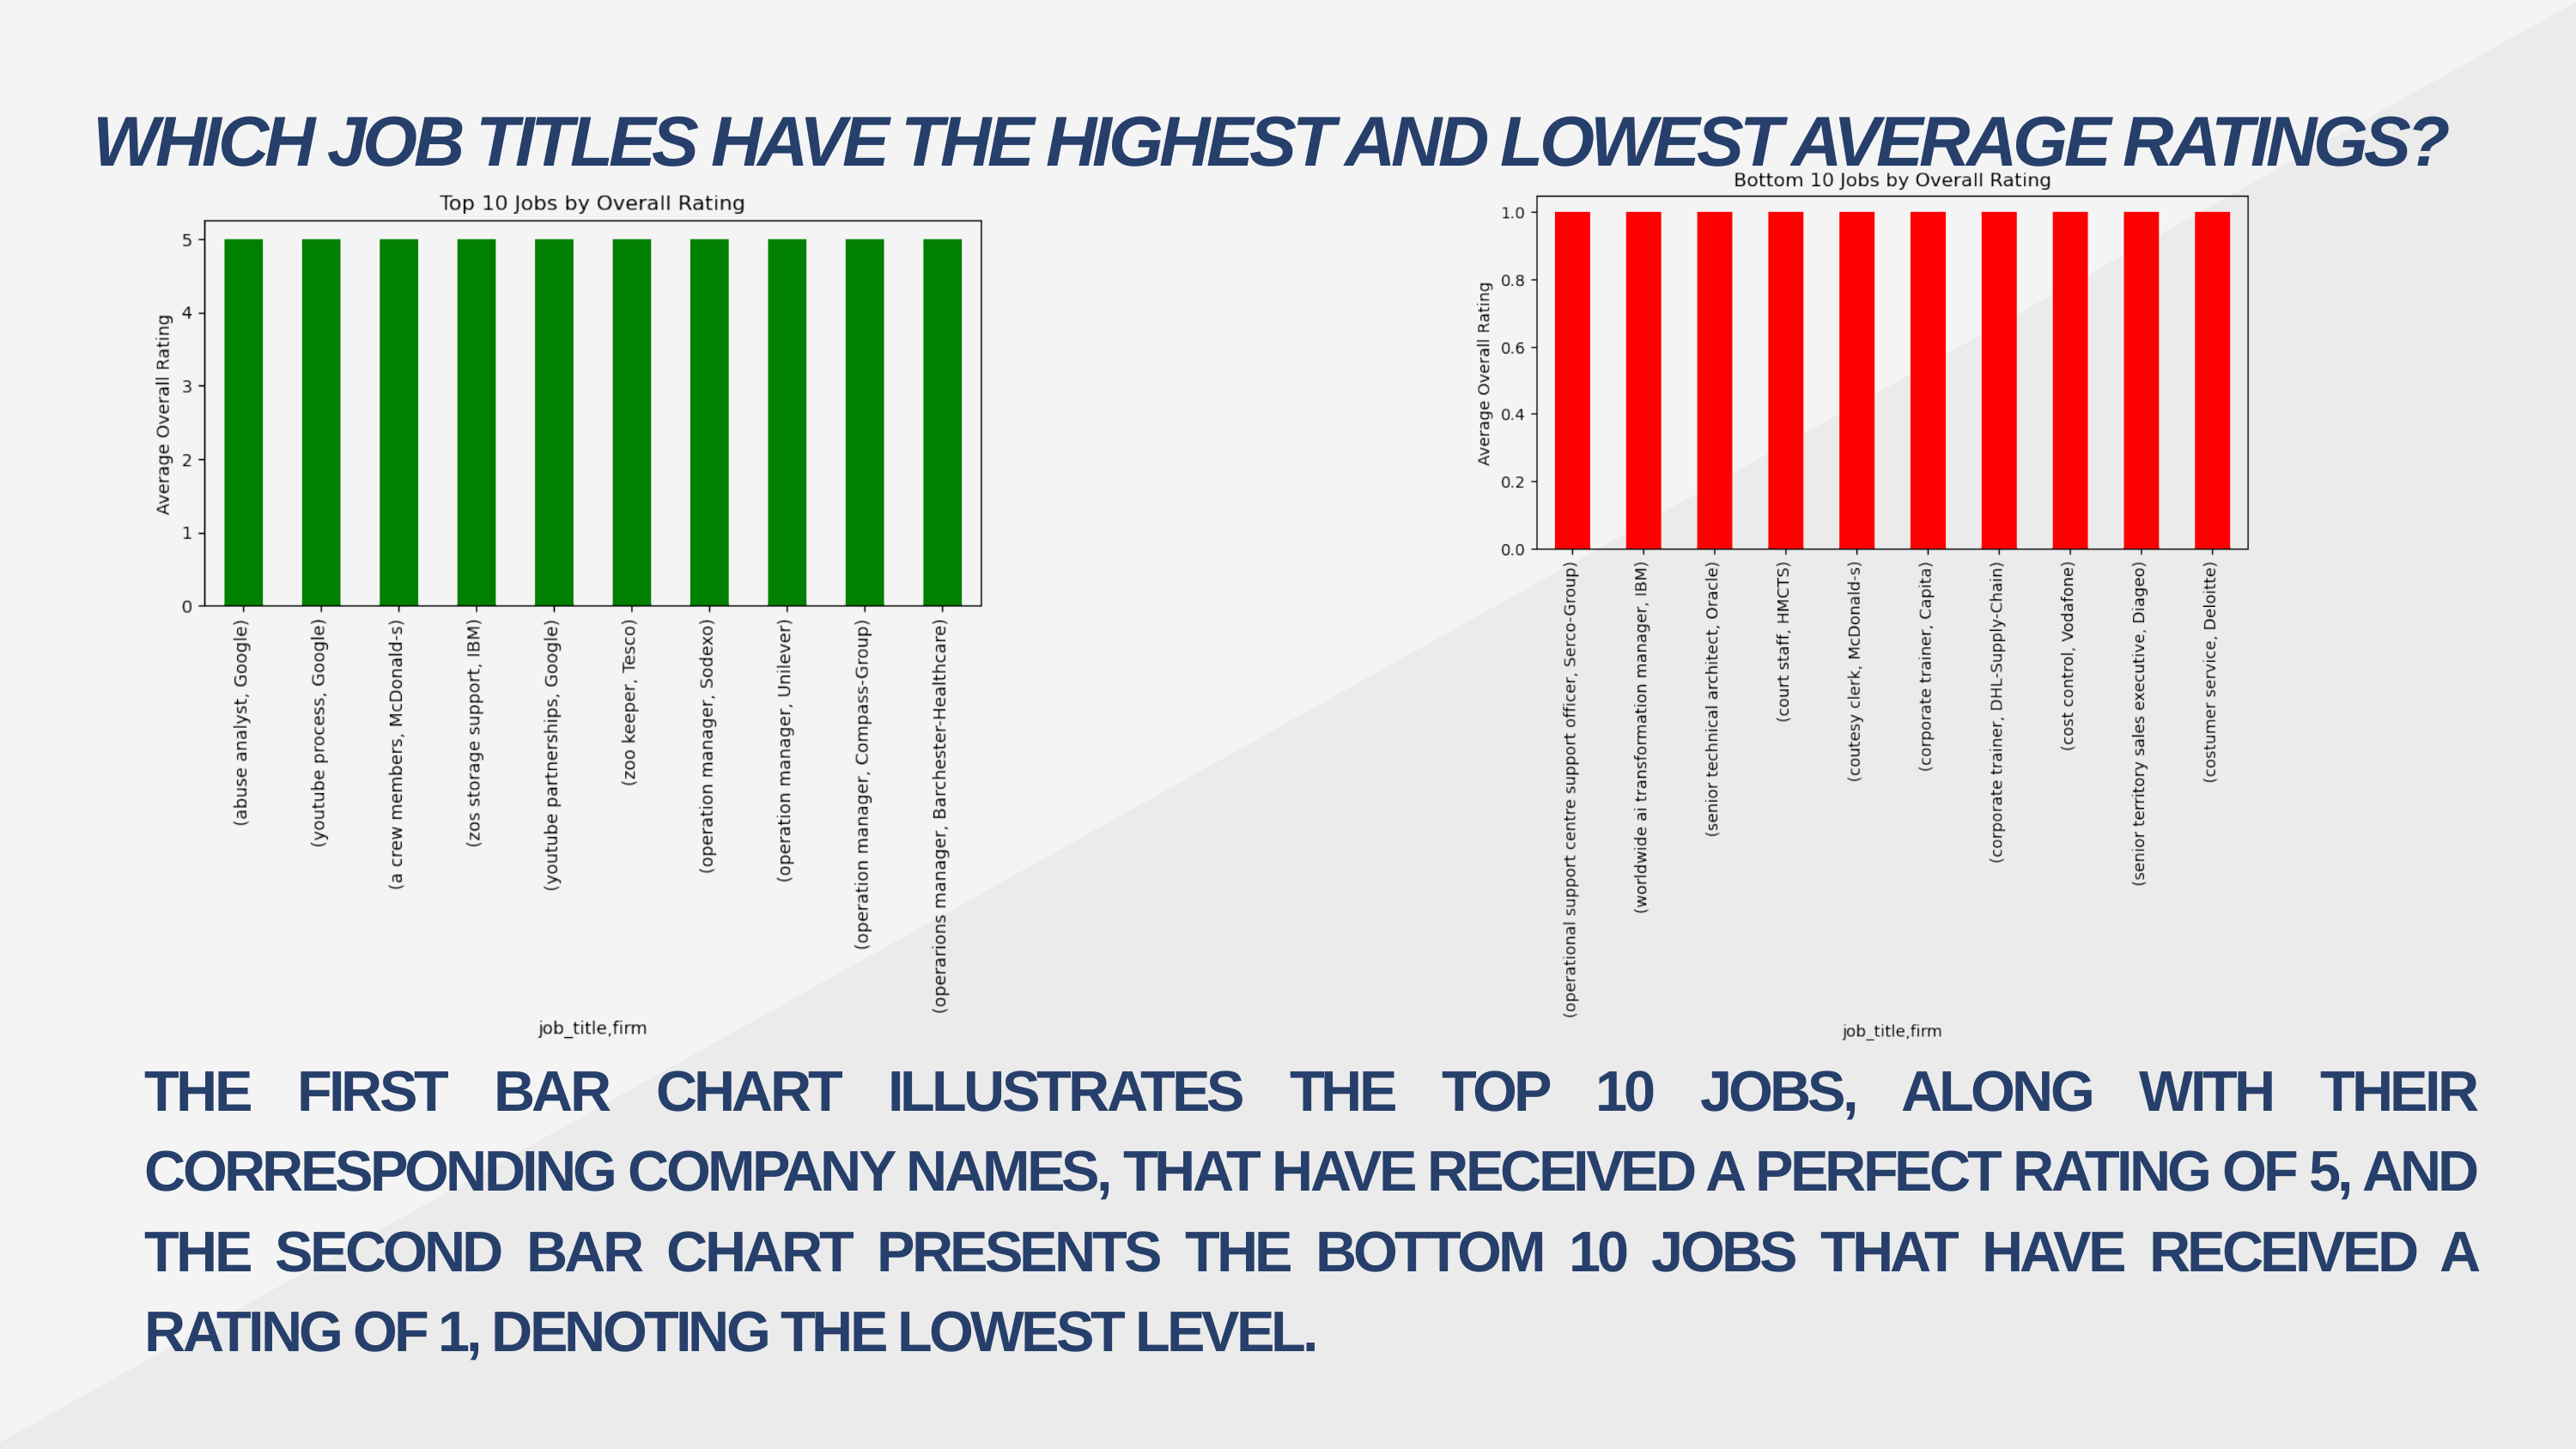

WHICH JOB TITLES HAVE THE HIGHEST AND LOWEST AVERAGE RATINGS?

THE FIRST BAR CHART ILLUSTRATES THE TOP 10 JOBS, ALONG WITH THEIR CORRESPONDING COMPANY NAMES, THAT HAVE RECEIVED A PERFECT RATING OF 5, AND THE SECOND BAR CHART PRESENTS THE BOTTOM 10 JOBS THAT HAVE RECEIVED A RATING OF 1, DENOTING THE LOWEST LEVEL.